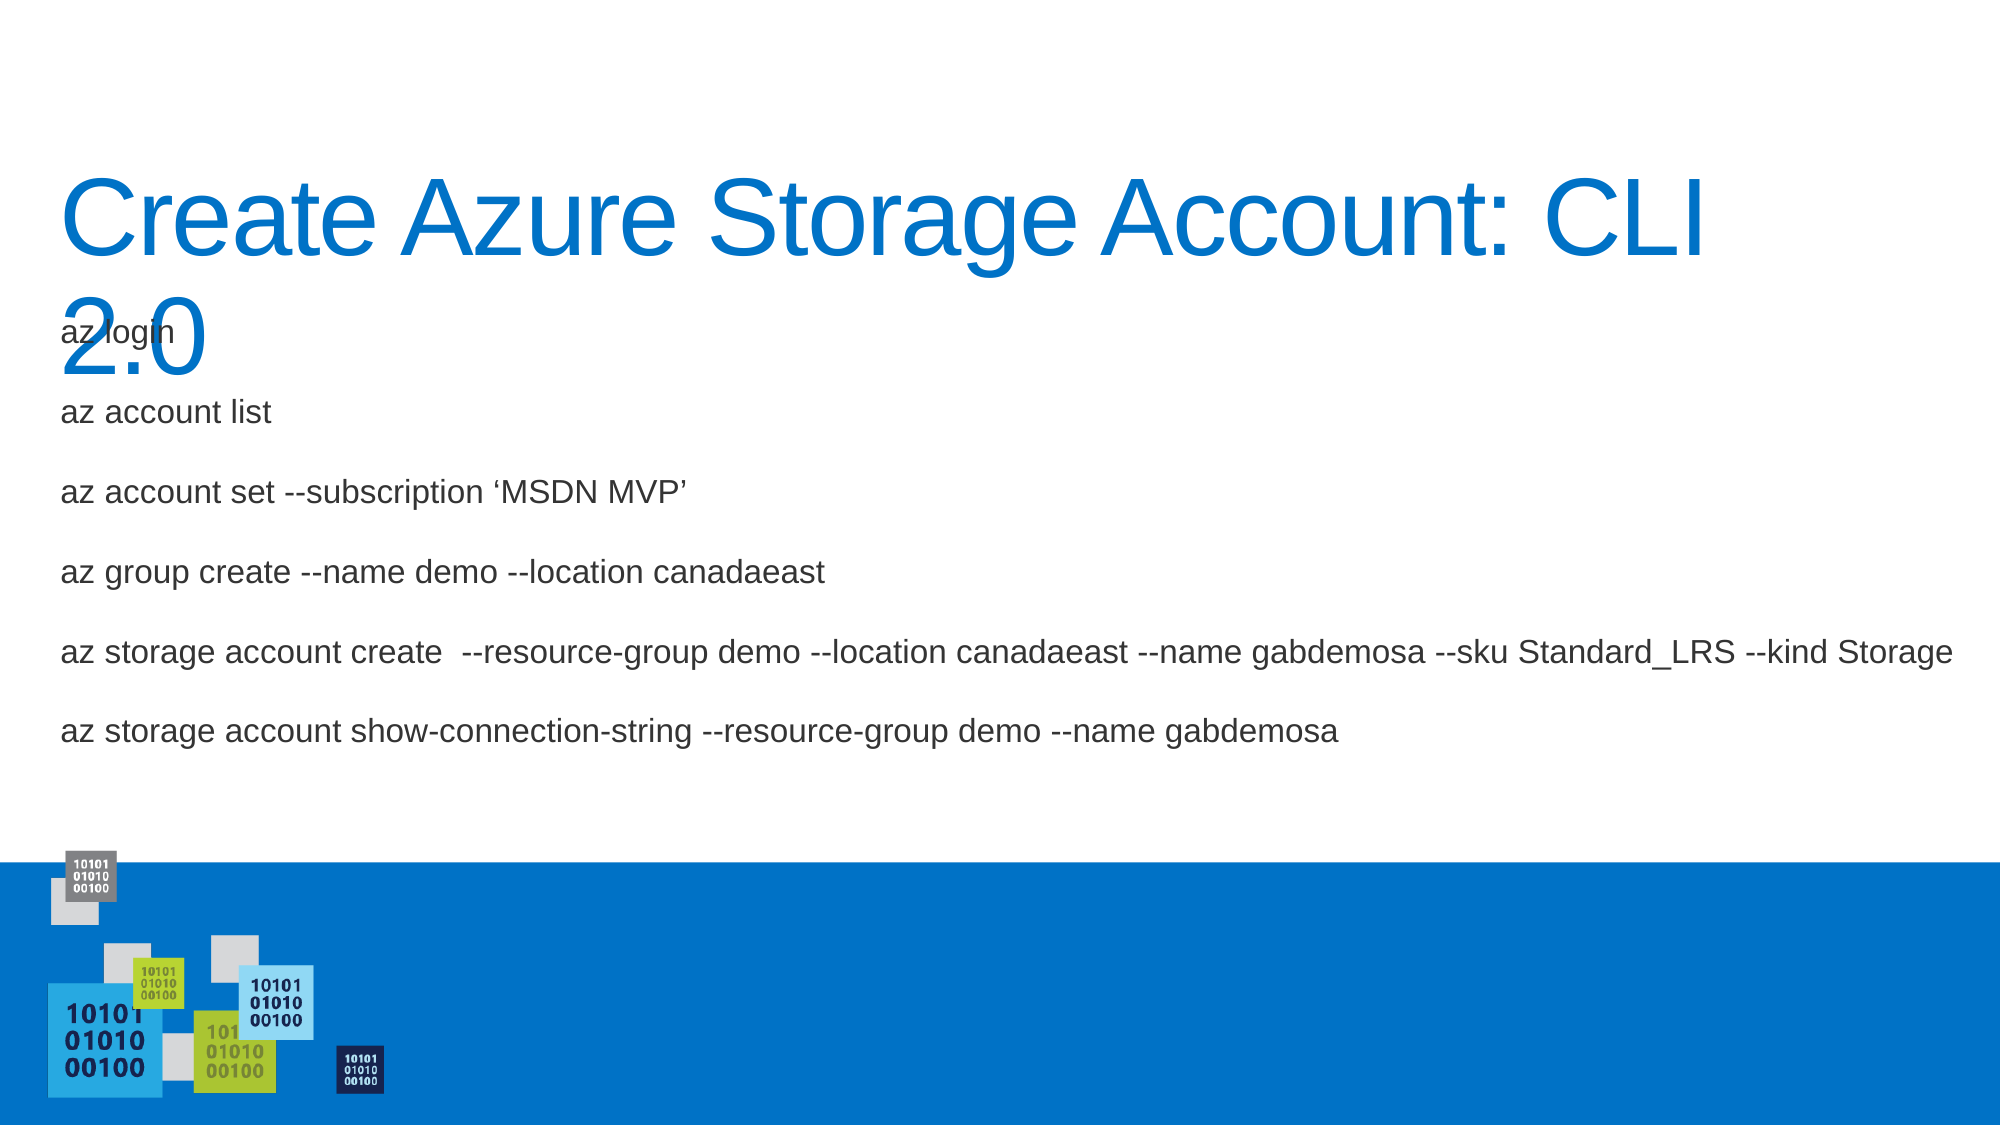

# Create Azure Storage Account: CLI 2.0
az login

az account list

az account set --subscription ‘MSDN MVP’

az group create --name demo --location canadaeast
az storage account create  --resource-group demo --location canadaeast --name gabdemosa --sku Standard_LRS --kind Storage

az storage account show-connection-string --resource-group demo --name gabdemosa